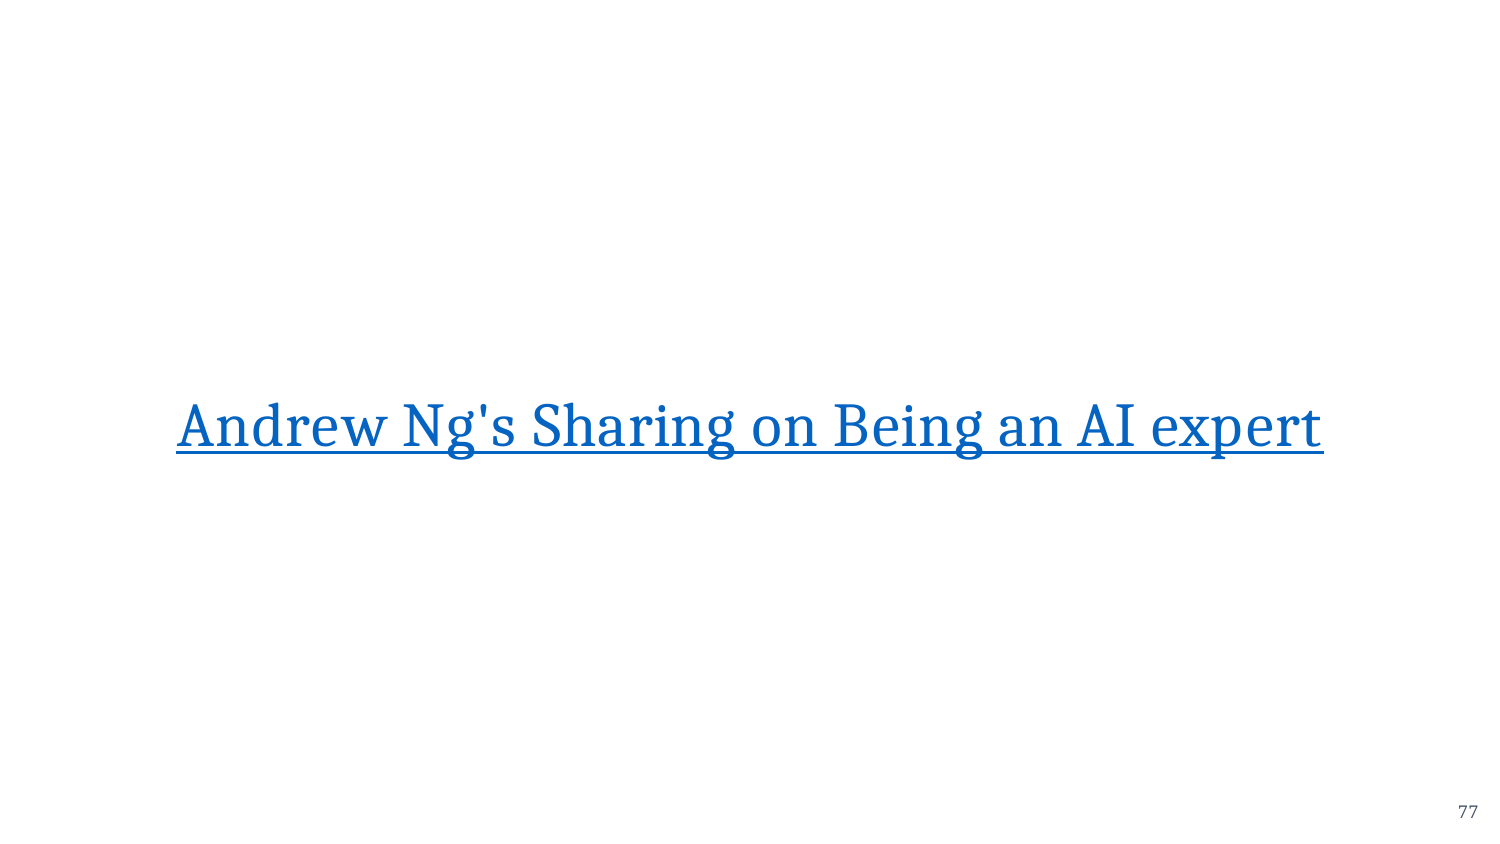

Andrew Ng's Sharing on Being an AI expert
77